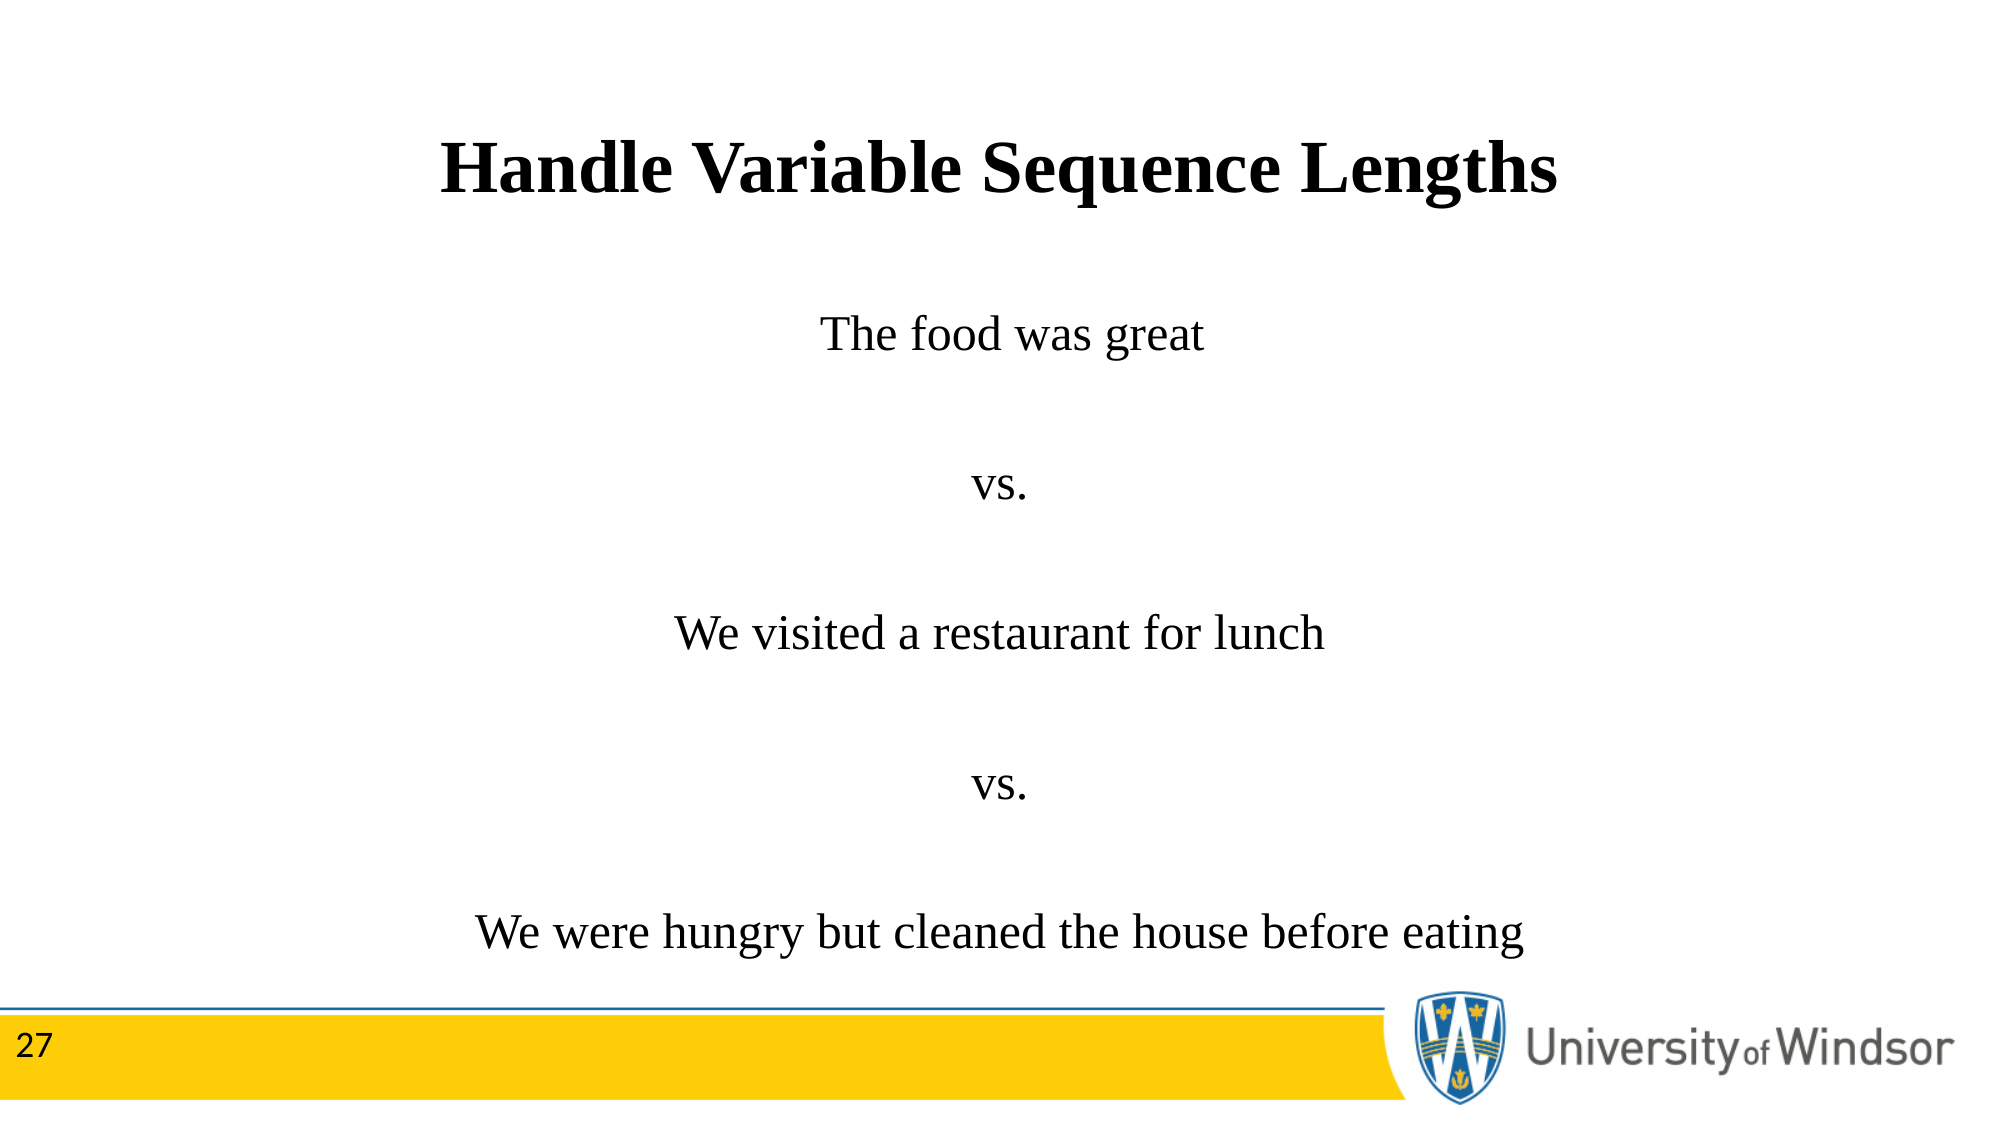

# Handle Variable Sequence Lengths
  The food was great

vs.

We visited a restaurant for lunch

vs.

We were hungry but cleaned the house before eating
27